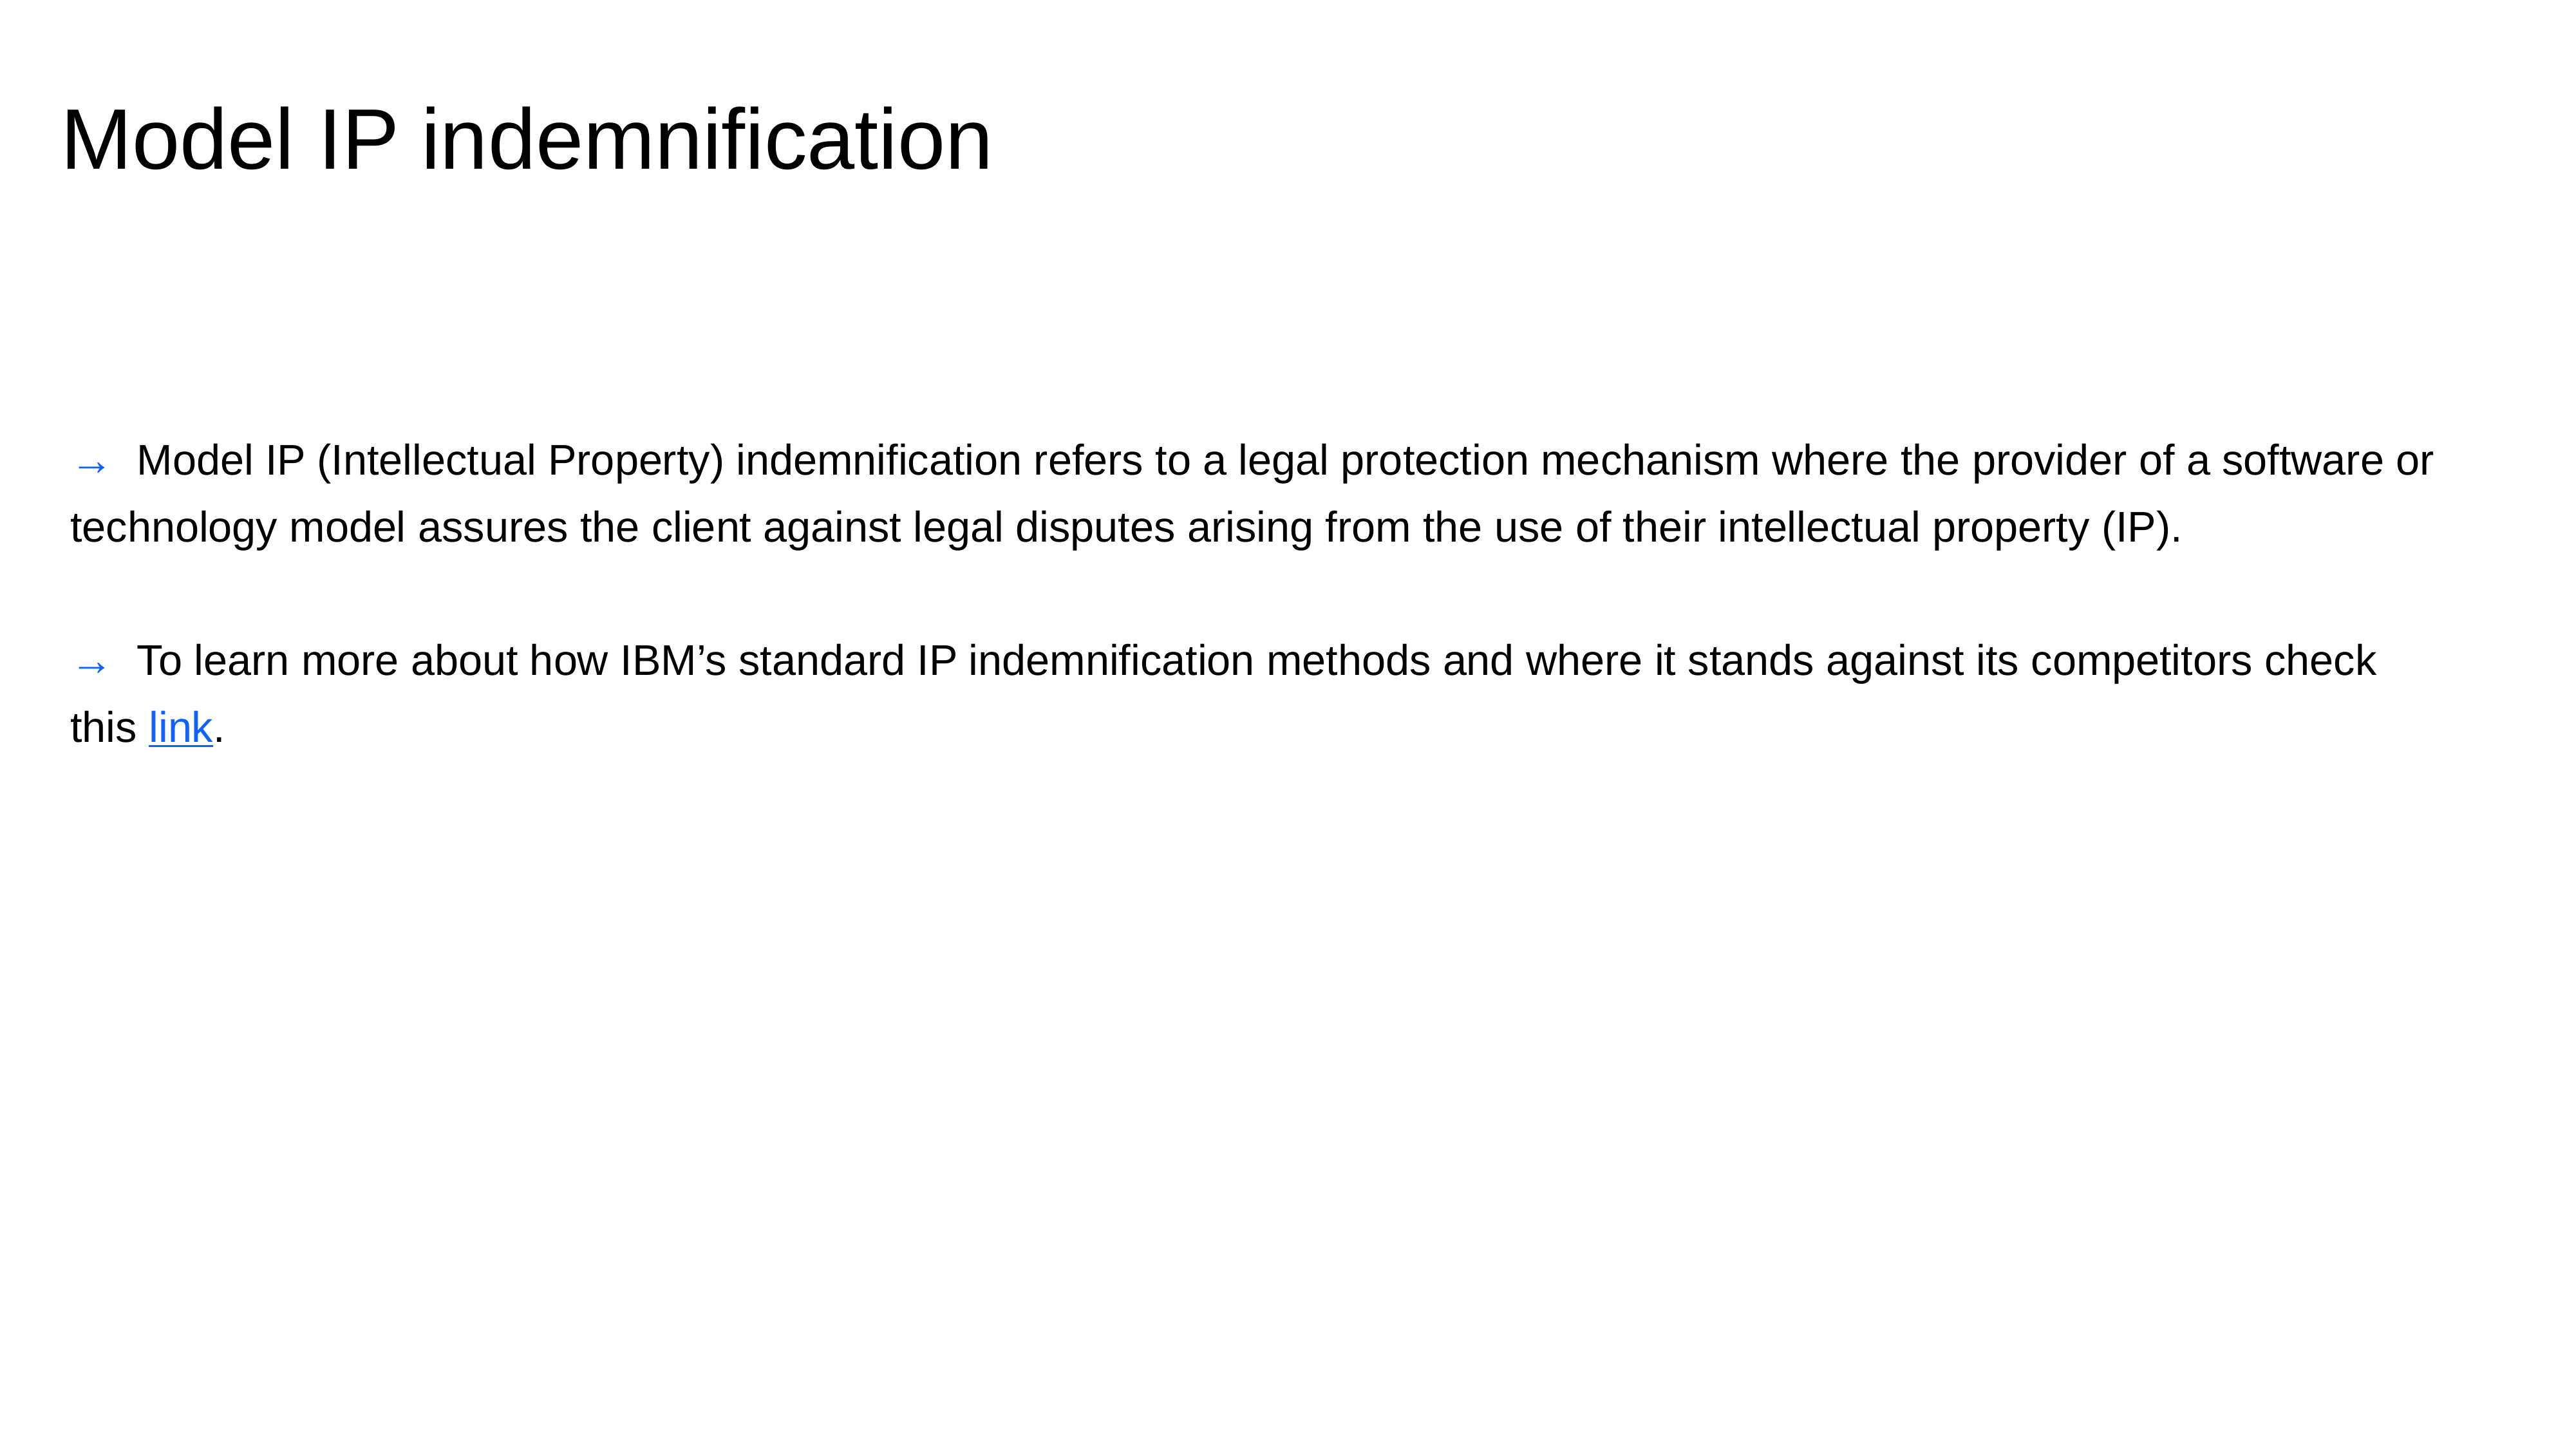

# Model IP indemnification
→  Model IP (Intellectual Property) indemnification refers to a legal protection mechanism where the provider of a software or technology model assures the client against legal disputes arising from the use of their intellectual property (IP).

→  To learn more about how IBM’s standard IP indemnification methods and where it stands against its competitors check this link.